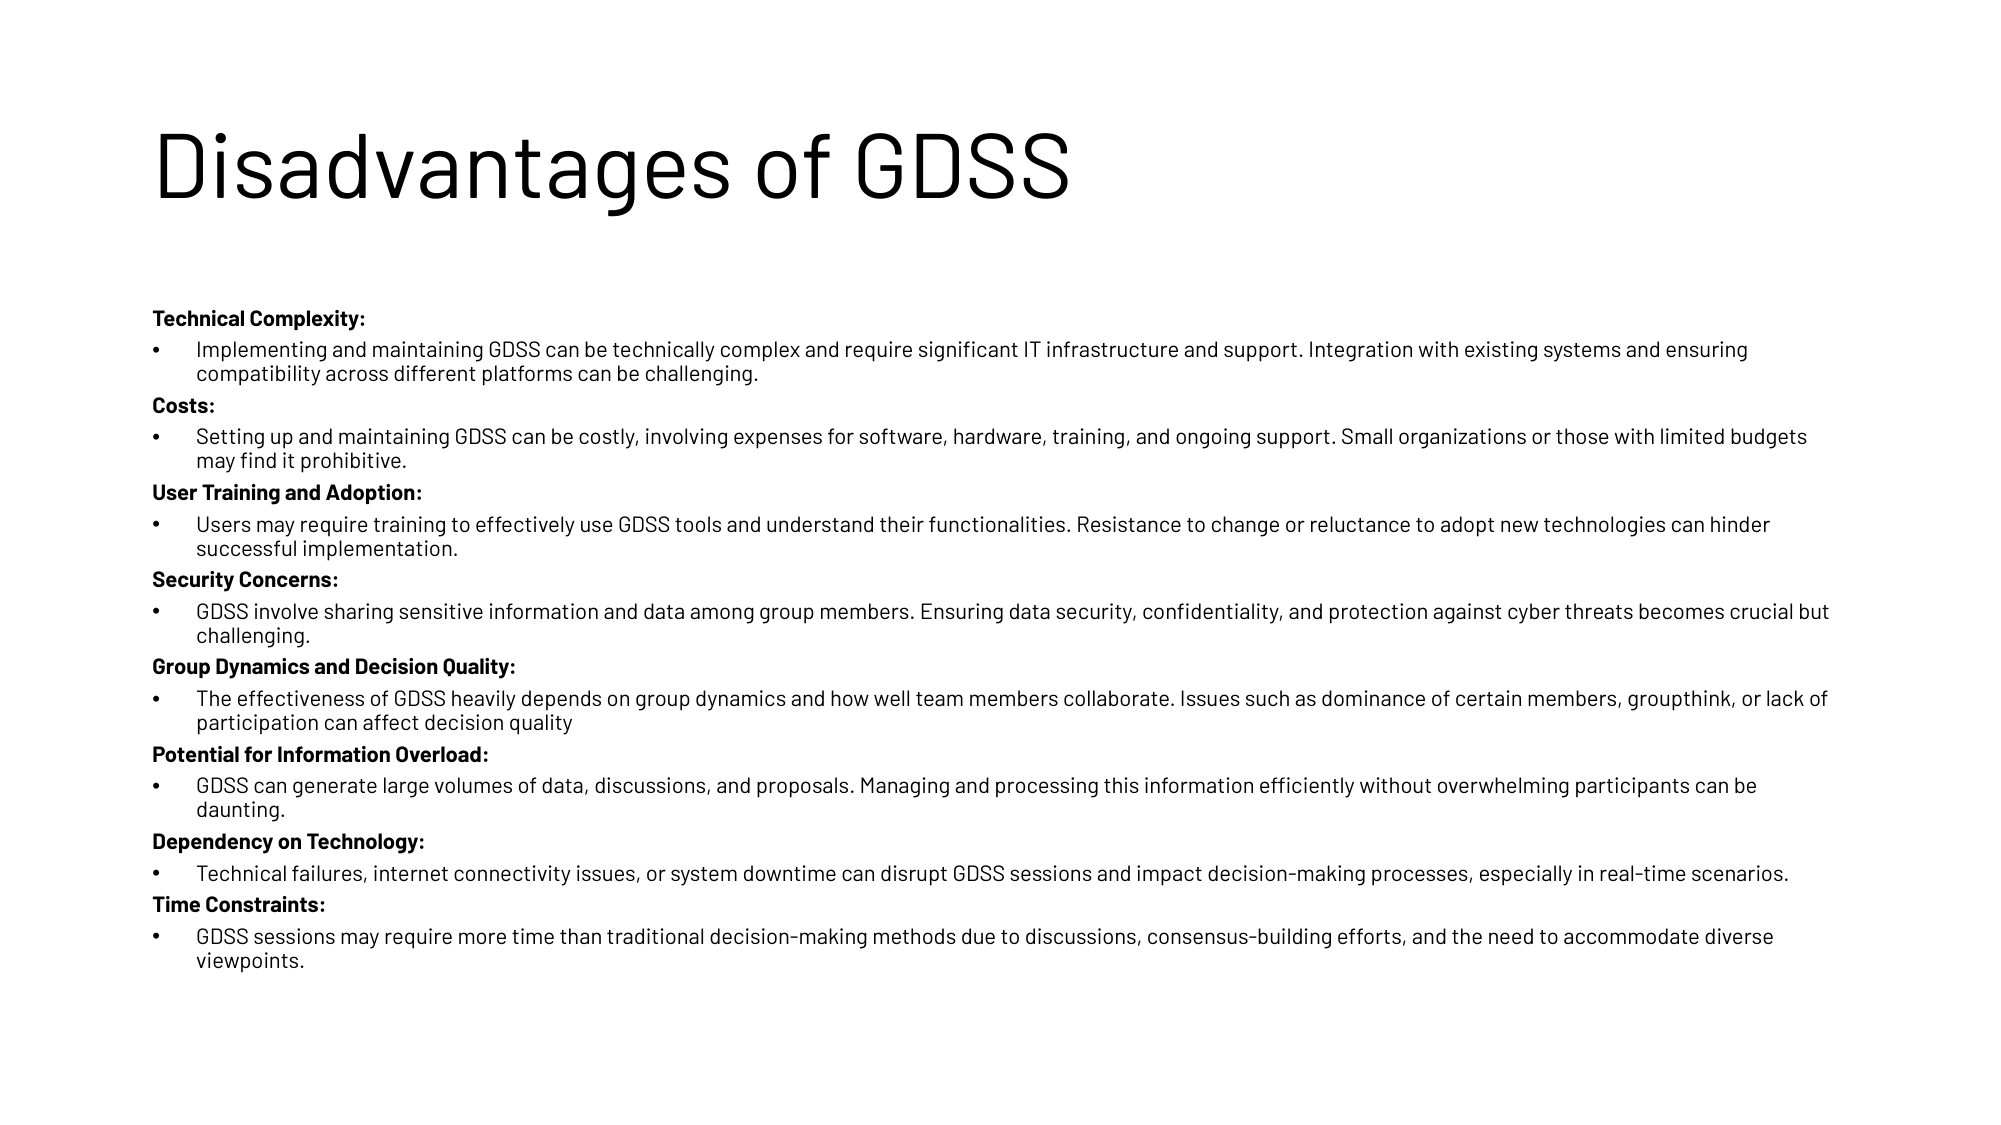

# Disadvantages of GDSS
Technical Complexity:
Implementing and maintaining GDSS can be technically complex and require significant IT infrastructure and support. Integration with existing systems and ensuring compatibility across different platforms can be challenging.
Costs:
Setting up and maintaining GDSS can be costly, involving expenses for software, hardware, training, and ongoing support. Small organizations or those with limited budgets may find it prohibitive.
User Training and Adoption:
Users may require training to effectively use GDSS tools and understand their functionalities. Resistance to change or reluctance to adopt new technologies can hinder successful implementation.
Security Concerns:
GDSS involve sharing sensitive information and data among group members. Ensuring data security, confidentiality, and protection against cyber threats becomes crucial but challenging.
Group Dynamics and Decision Quality:
The effectiveness of GDSS heavily depends on group dynamics and how well team members collaborate. Issues such as dominance of certain members, groupthink, or lack of participation can affect decision quality
Potential for Information Overload:
GDSS can generate large volumes of data, discussions, and proposals. Managing and processing this information efficiently without overwhelming participants can be daunting.
Dependency on Technology:
Technical failures, internet connectivity issues, or system downtime can disrupt GDSS sessions and impact decision-making processes, especially in real-time scenarios.
Time Constraints:
GDSS sessions may require more time than traditional decision-making methods due to discussions, consensus-building efforts, and the need to accommodate diverse viewpoints.